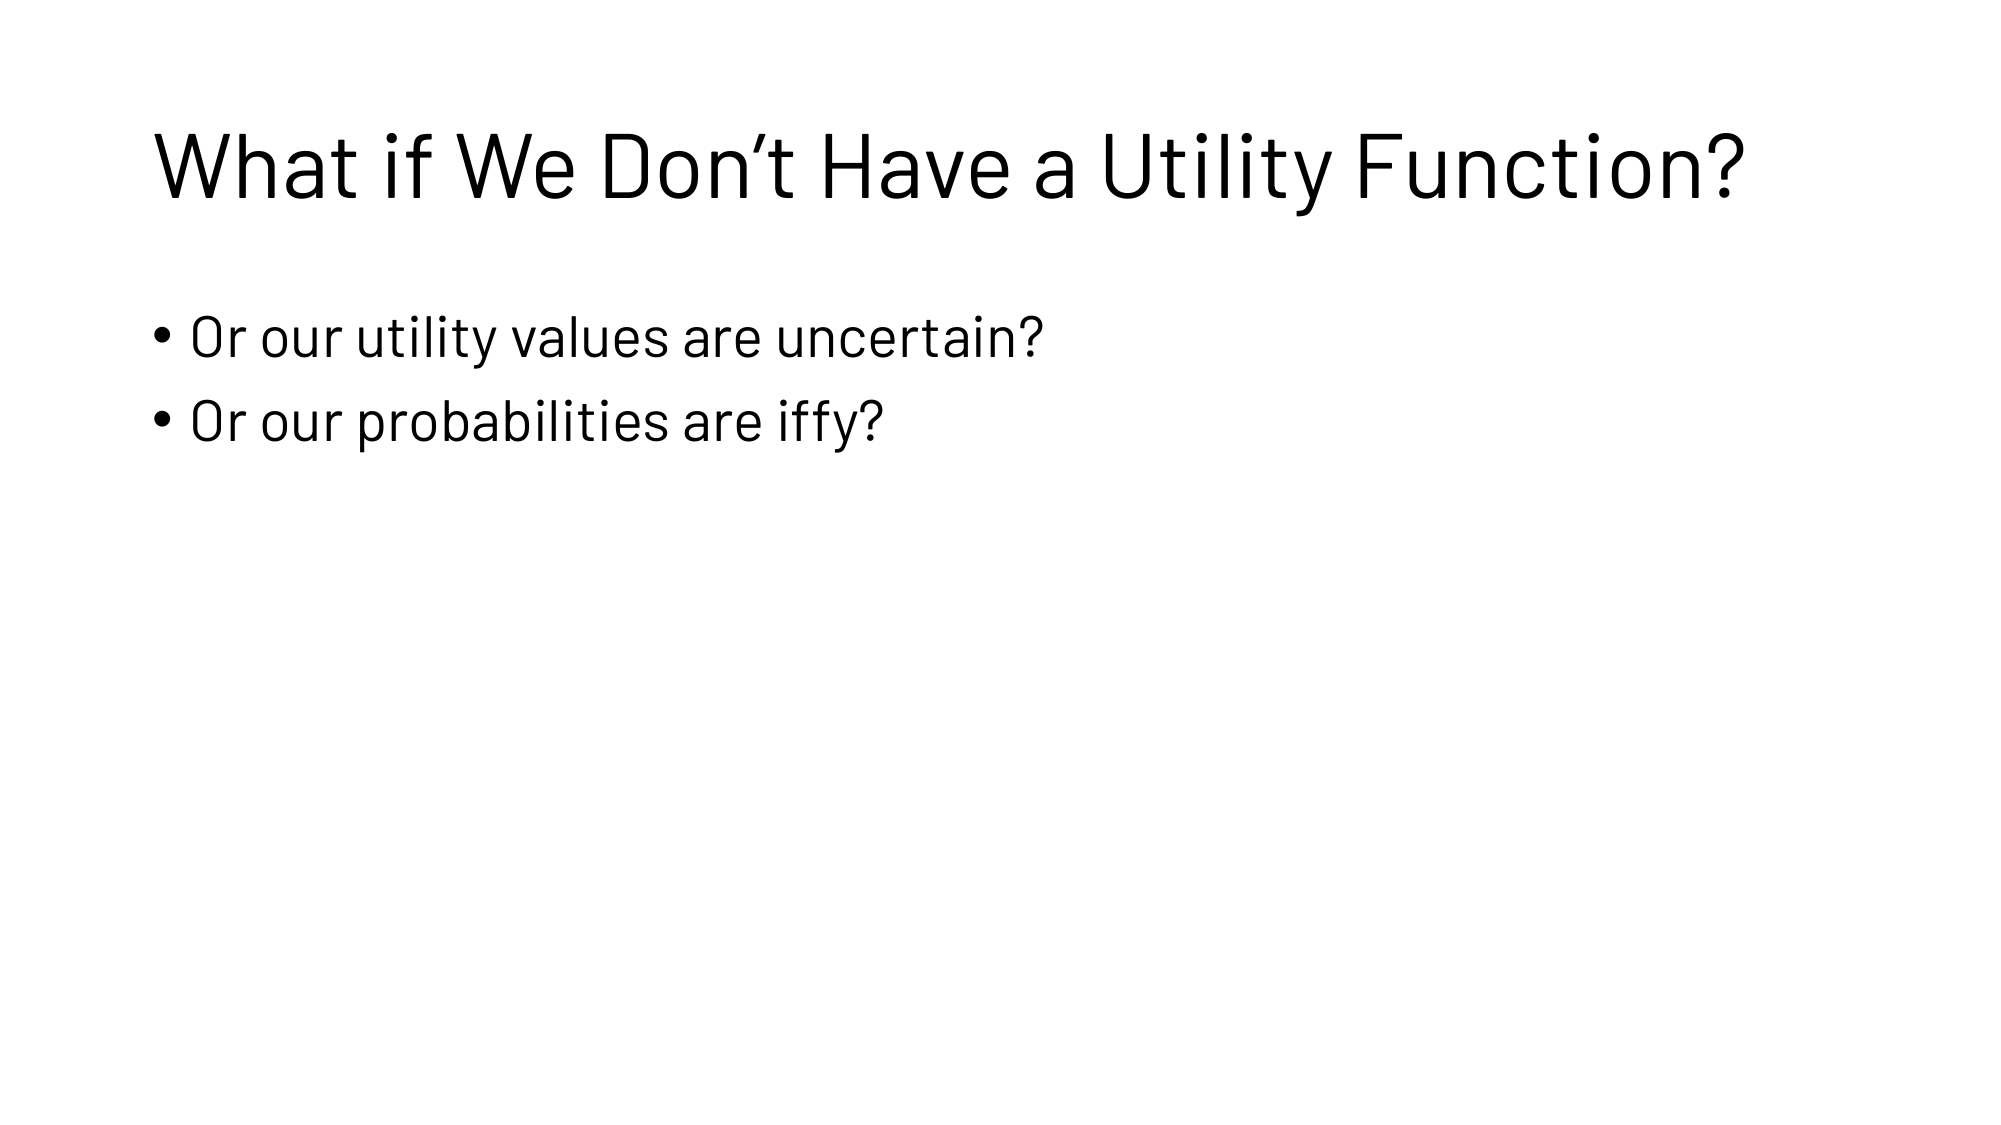

# What if We Don’t Have a Utility Function?
Or our utility values are uncertain?
Or our probabilities are iffy?